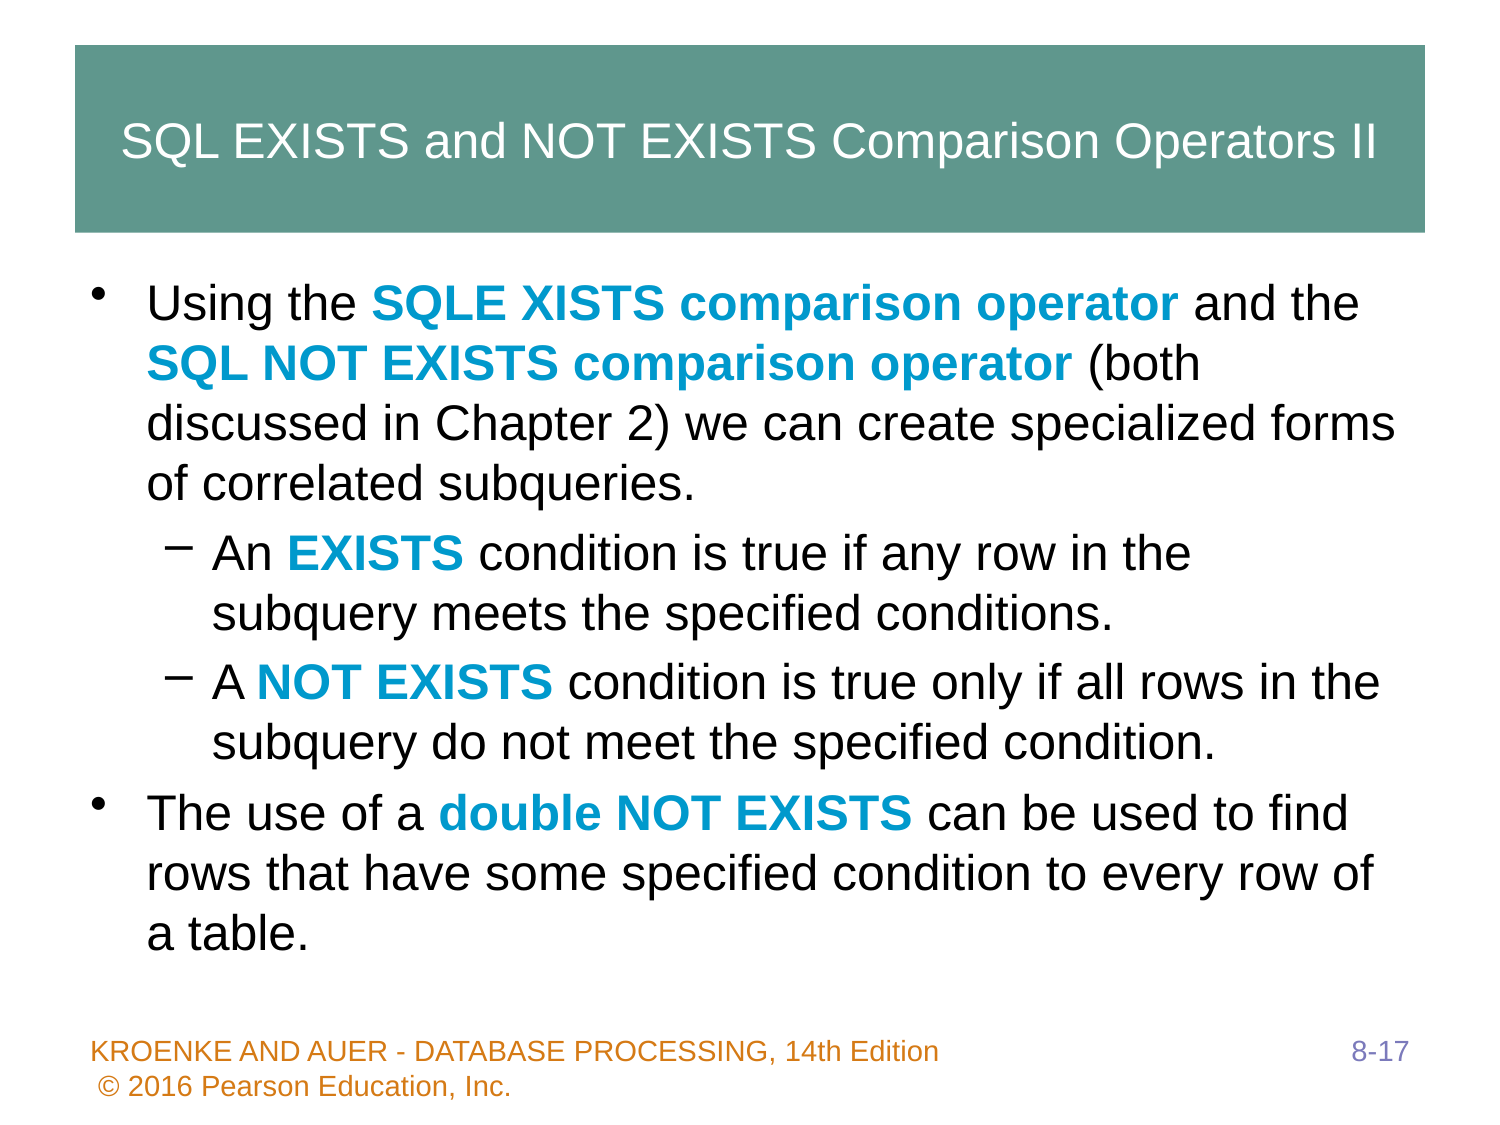

# SQL EXISTS and NOT EXISTS Comparison Operators II
Using the SQLE XISTS comparison operator and the SQL NOT EXISTS comparison operator (both discussed in Chapter 2) we can create specialized forms of correlated subqueries.
An EXISTS condition is true if any row in the subquery meets the specified conditions.
A NOT EXISTS condition is true only if all rows in the subquery do not meet the specified condition.
The use of a double NOT EXISTS can be used to find rows that have some specified condition to every row of a table.
8-17

KROENKE AND AUER - DATABASE PROCESSING, 14th Edition  © 2016 Pearson Education, Inc.